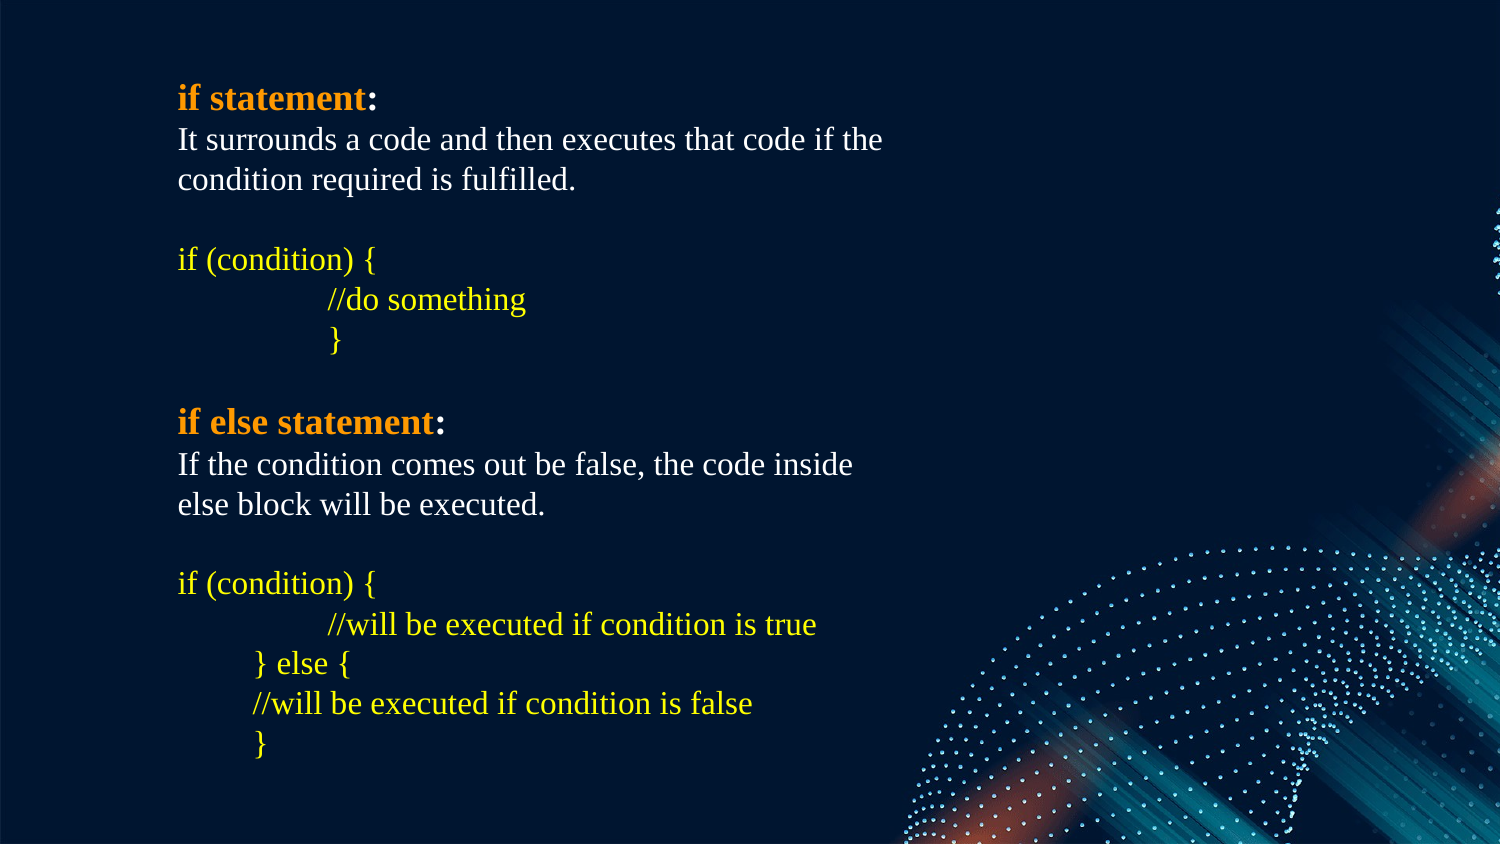

if statement:
It surrounds a code and then executes that code if the condition required is fulfilled.

if (condition) {
	//do something
	}

if else statement:
If the condition comes out be false, the code inside else block will be executed.

if (condition) {
	//will be executed if condition is true
} else {
//will be executed if condition is false
}